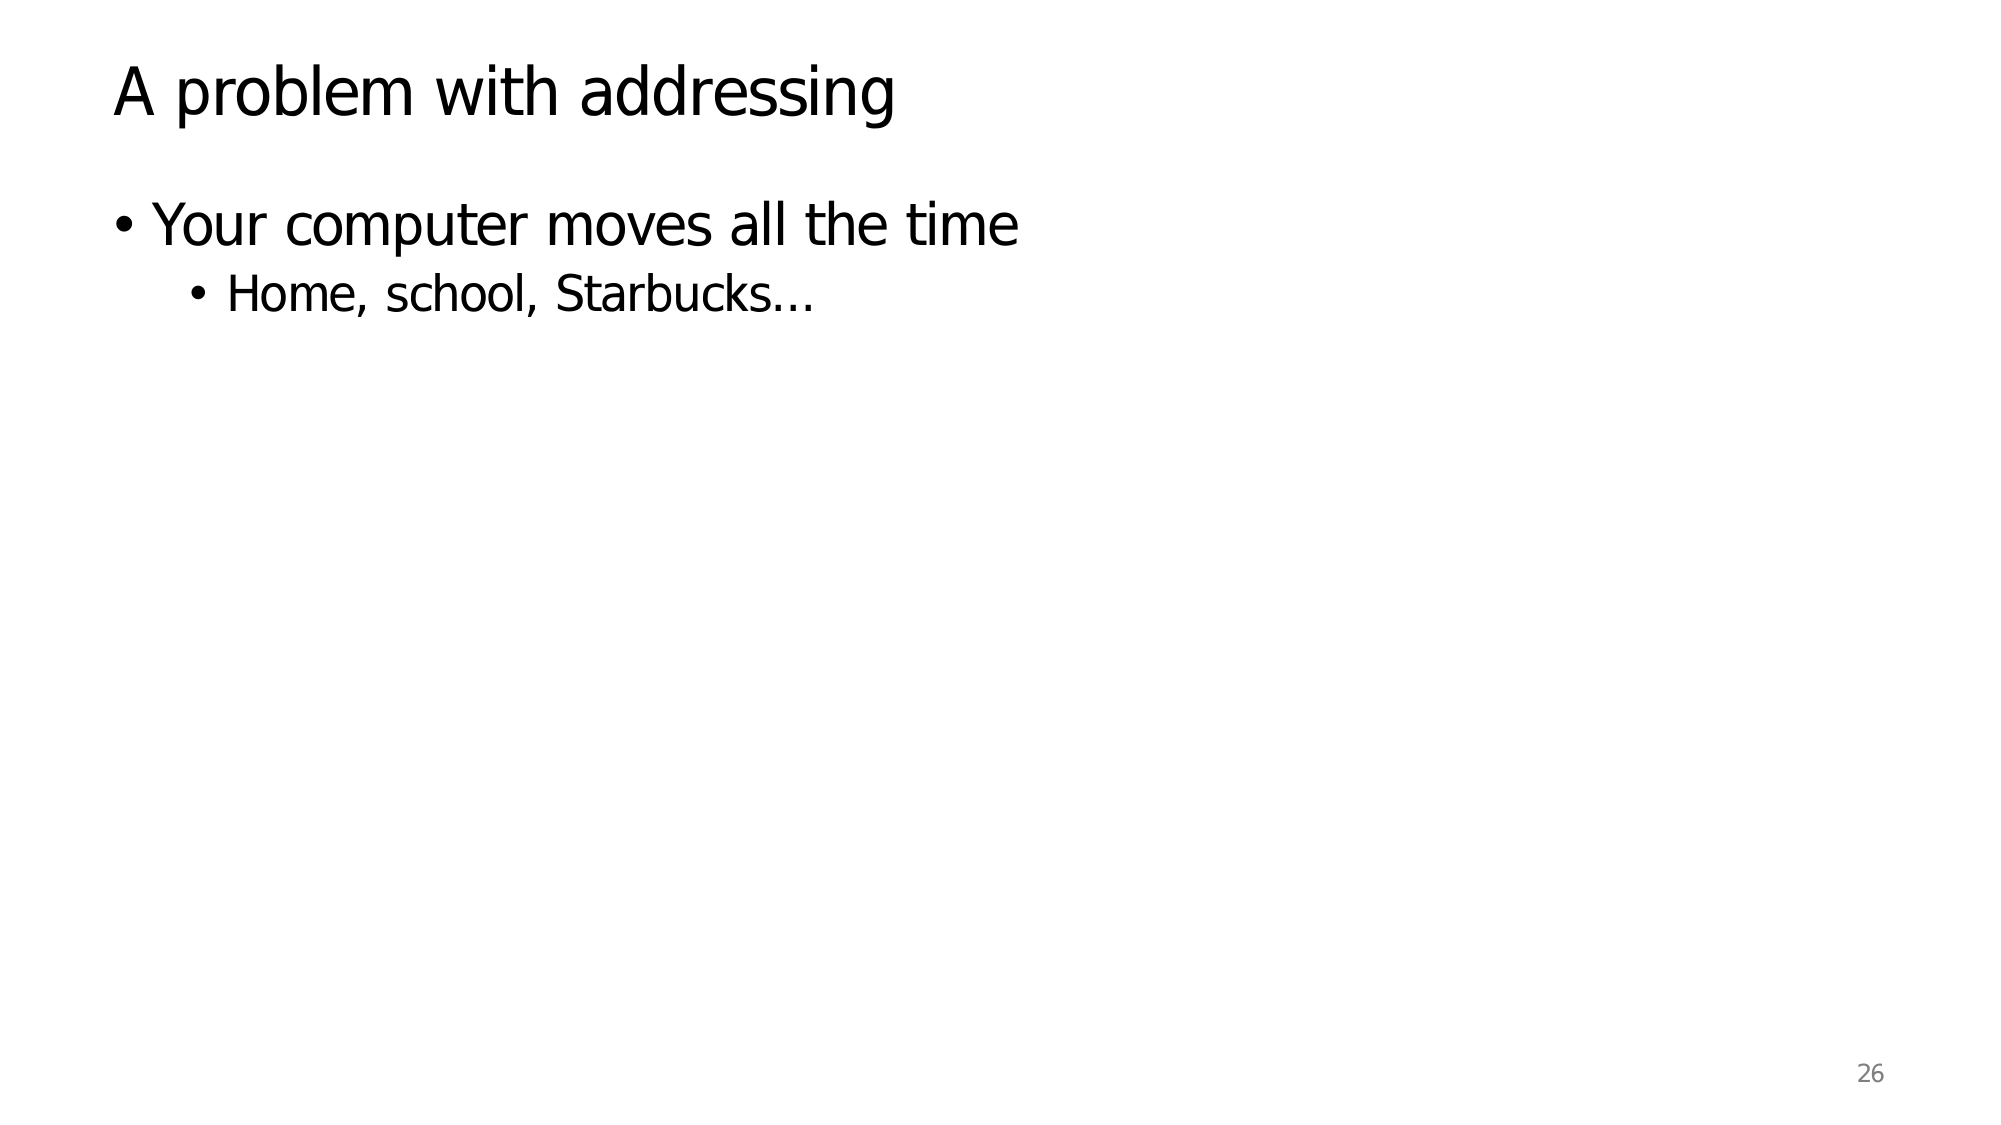

# A problem with addressing
Your computer moves all the time
Home, school, Starbucks...

26